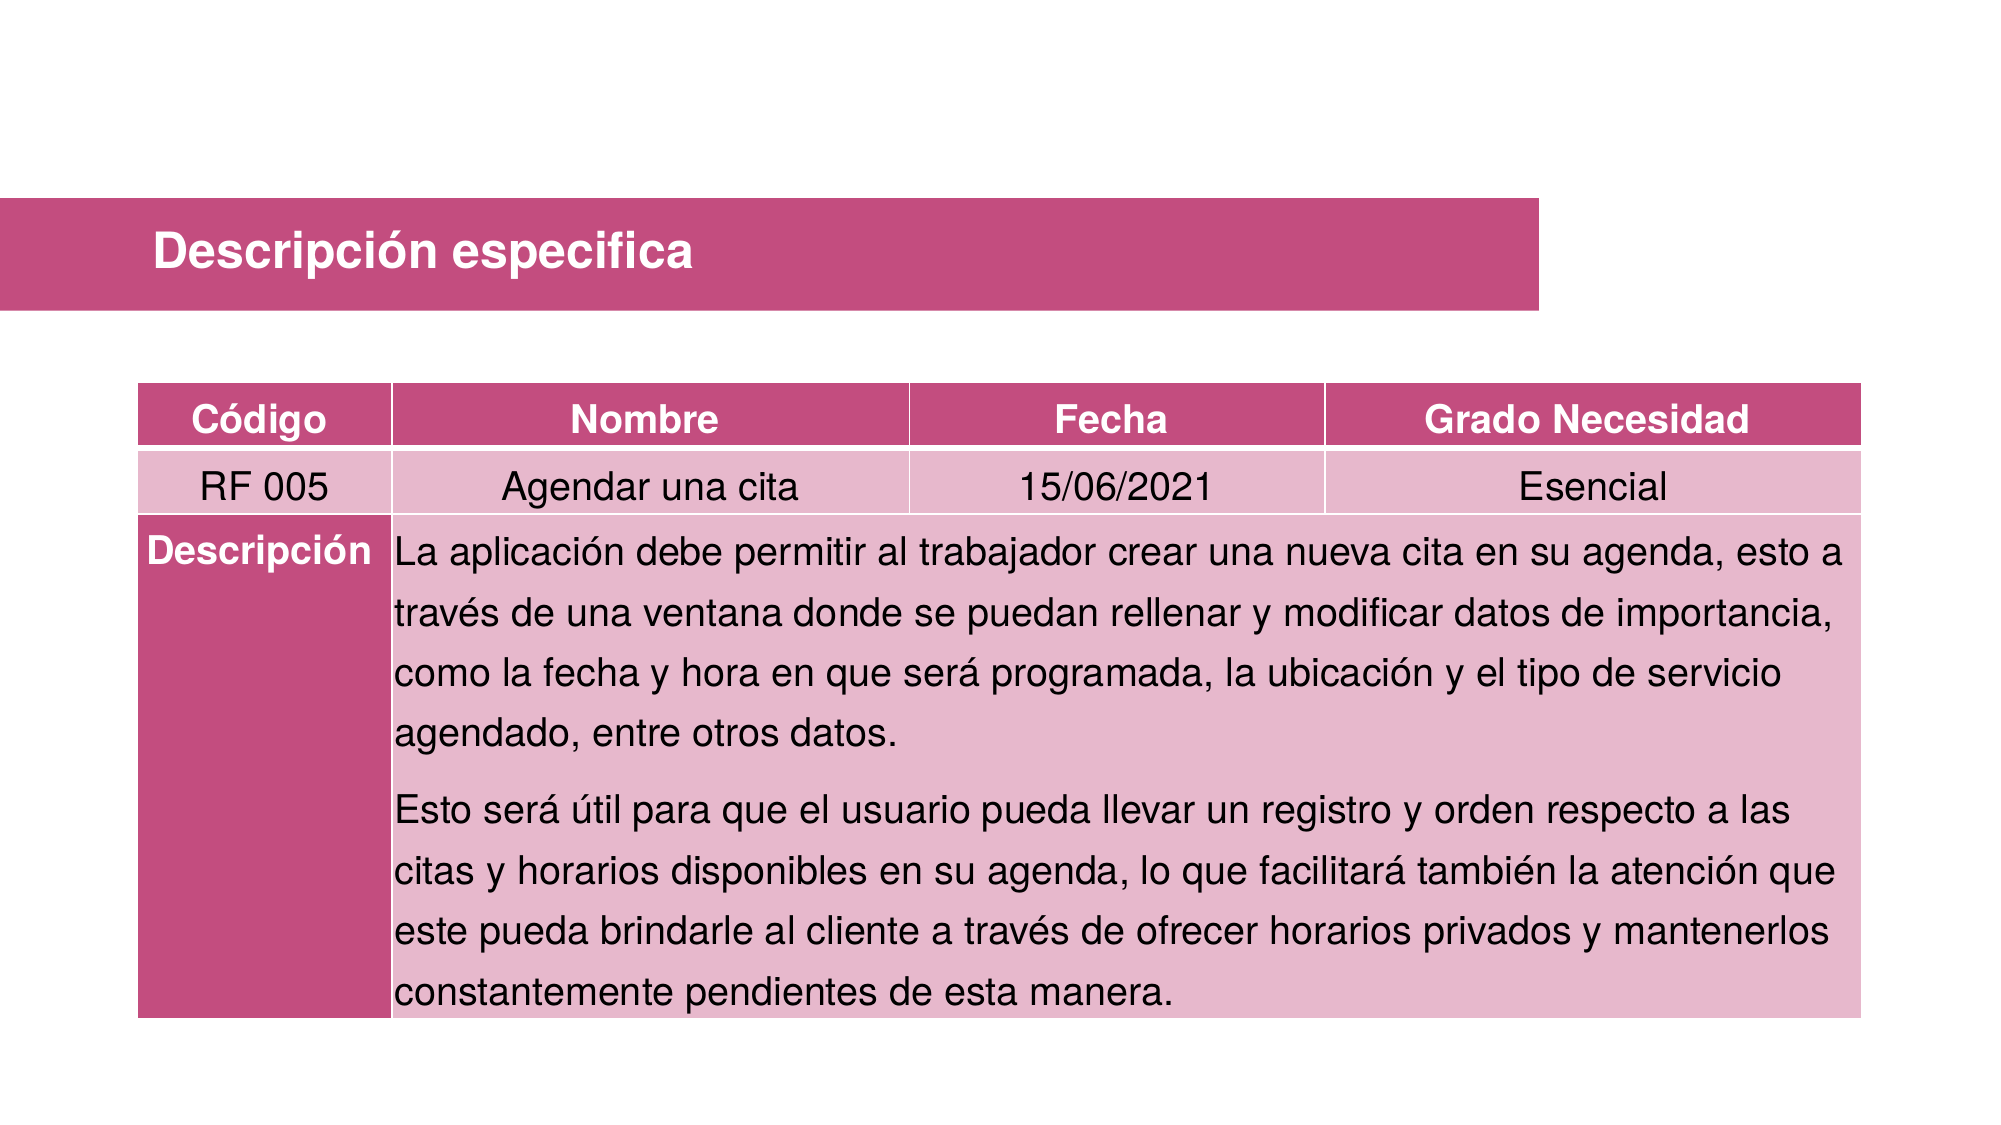

# Descripción especifica
Descripción especifica

| Código | Nombre | Fecha | Grado Necesidad |
| --- | --- | --- | --- |
| RF 005 | Agendar una cita | 15/06/2021 | Esencial |
| Descripción | La aplicación debe permitir al trabajador crear una nueva cita en su agenda, esto a través de una ventana donde se puedan rellenar y modificar datos de importancia, como la fecha y hora en que será programada, la ubicación y el tipo de servicio agendado, entre otros datos. Esto será útil para que el usuario pueda llevar un registro y orden respecto a las citas y horarios disponibles en su agenda, lo que facilitará también la atención que este pueda brindarle al cliente a través de ofrecer horarios privados y mantenerlos constantemente pendientes de esta manera. |  |  |